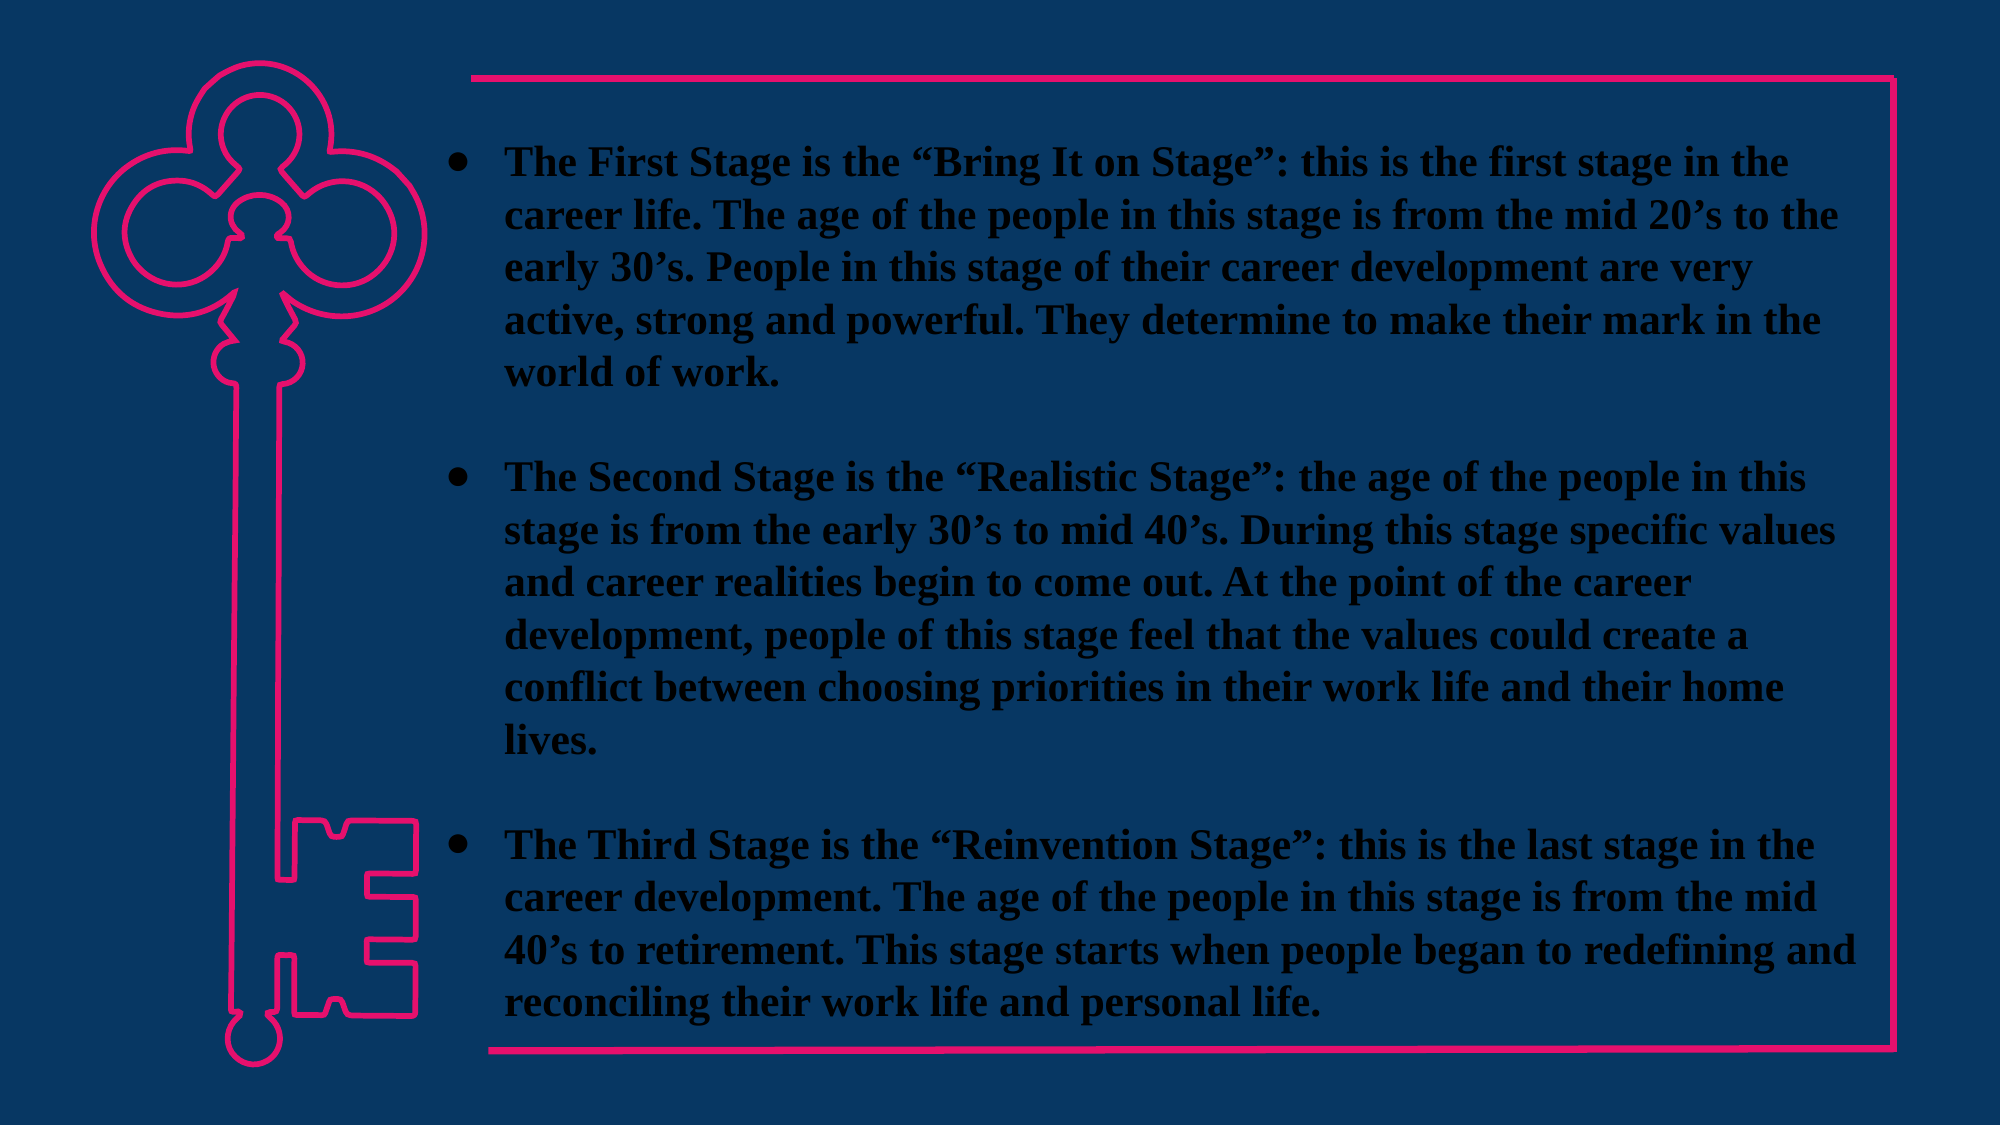

The First Stage is the “Bring It on Stage”: this is the first stage in the career life. The age of the people in this stage is from the mid 20’s to the early 30’s. People in this stage of their career development are very active, strong and powerful. They determine to make their mark in the world of work.

The Second Stage is the “Realistic Stage”: the age of the people in this stage is from the early 30’s to mid 40’s. During this stage specific values and career realities begin to come out. At the point of the career development, people of this stage feel that the values could create a conflict between choosing priorities in their work life and their home lives.

The Third Stage is the “Reinvention Stage”: this is the last stage in the career development. The age of the people in this stage is from the mid 40’s to retirement. This stage starts when people began to redefining and reconciling their work life and personal life.